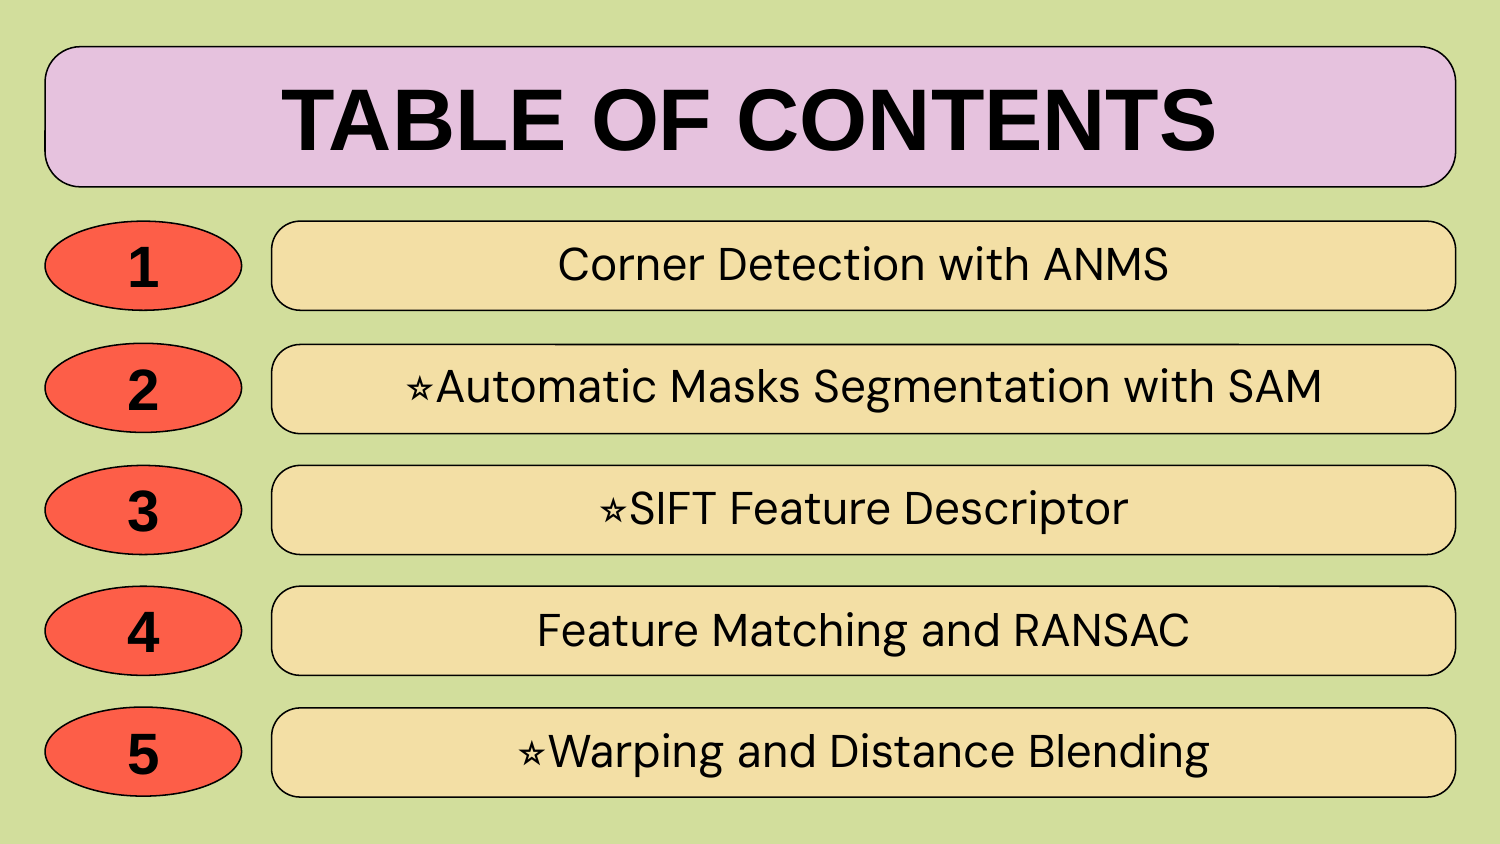

# TABLE OF CONTENTS
Corner Detection with ANMS
1
⭐Automatic Masks Segmentation with SAM
2
⭐SIFT Feature Descriptor
3
Feature Matching and RANSAC
4
⭐Warping and Distance Blending
5